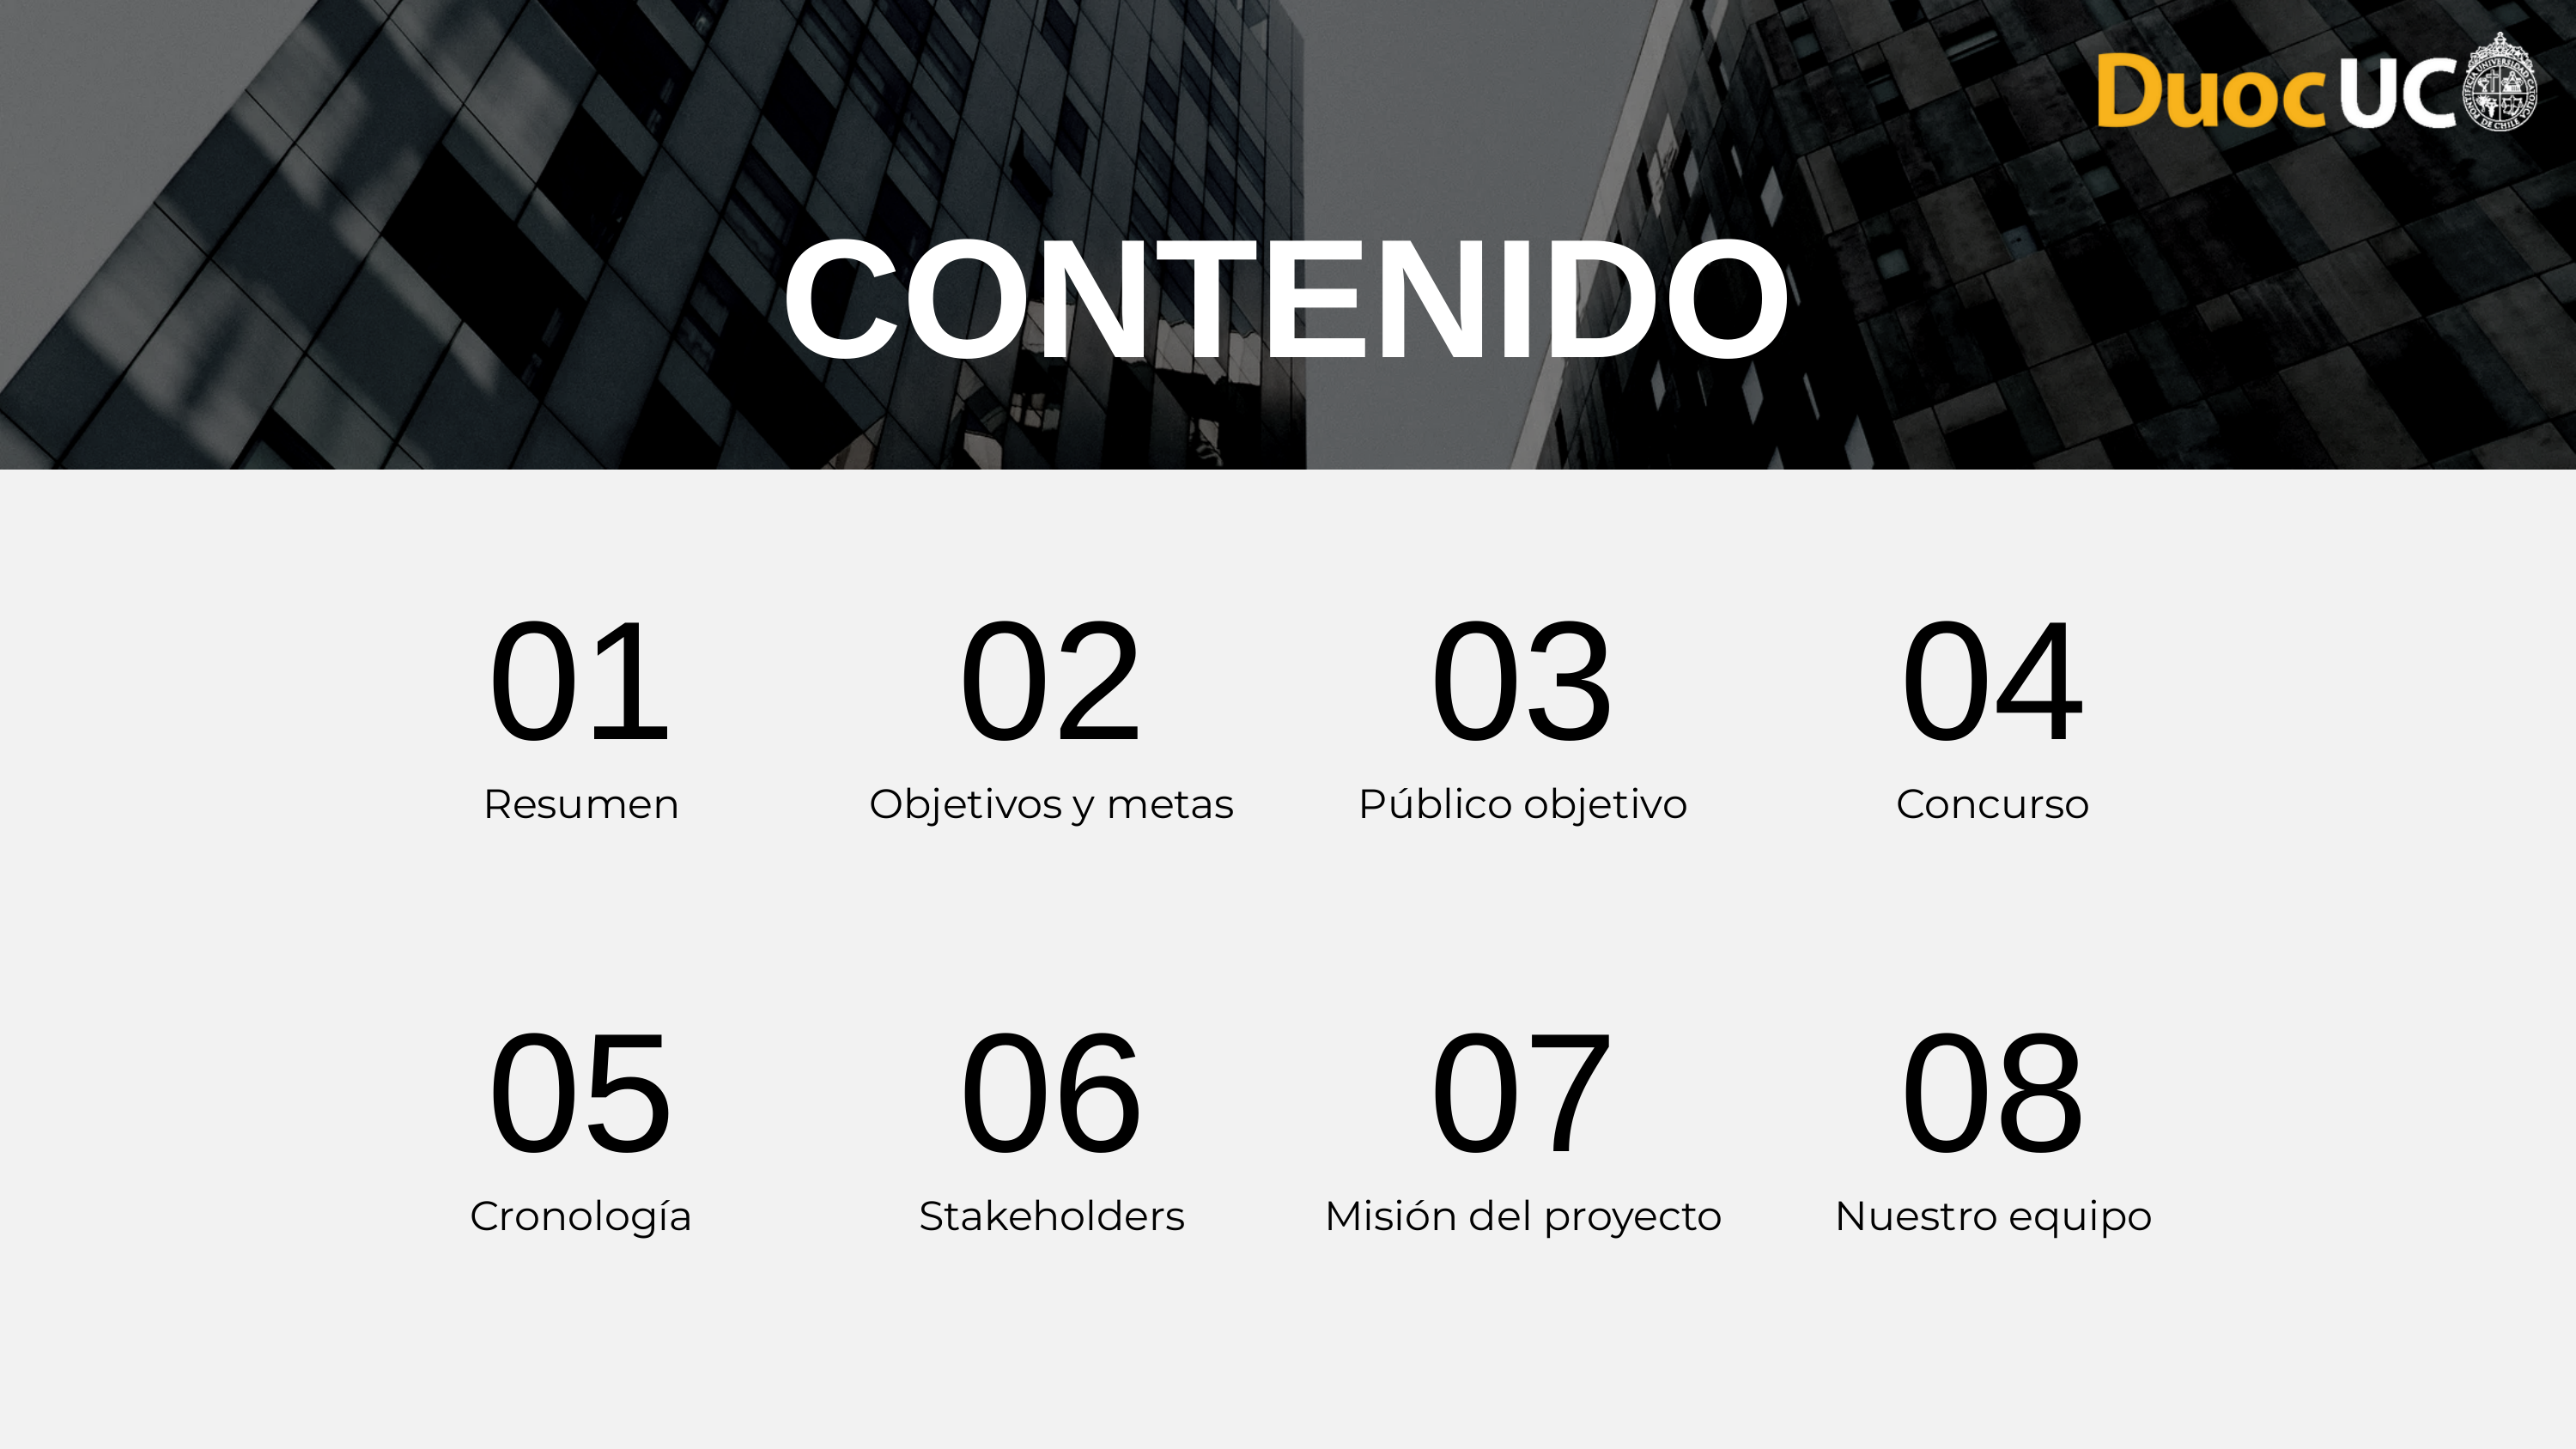

CONTENIDO
01
02
03
04
Resumen
Objetivos y metas
Público objetivo
Concurso
05
06
07
08
Cronología
Stakeholders
Misión del proyecto
Nuestro equipo